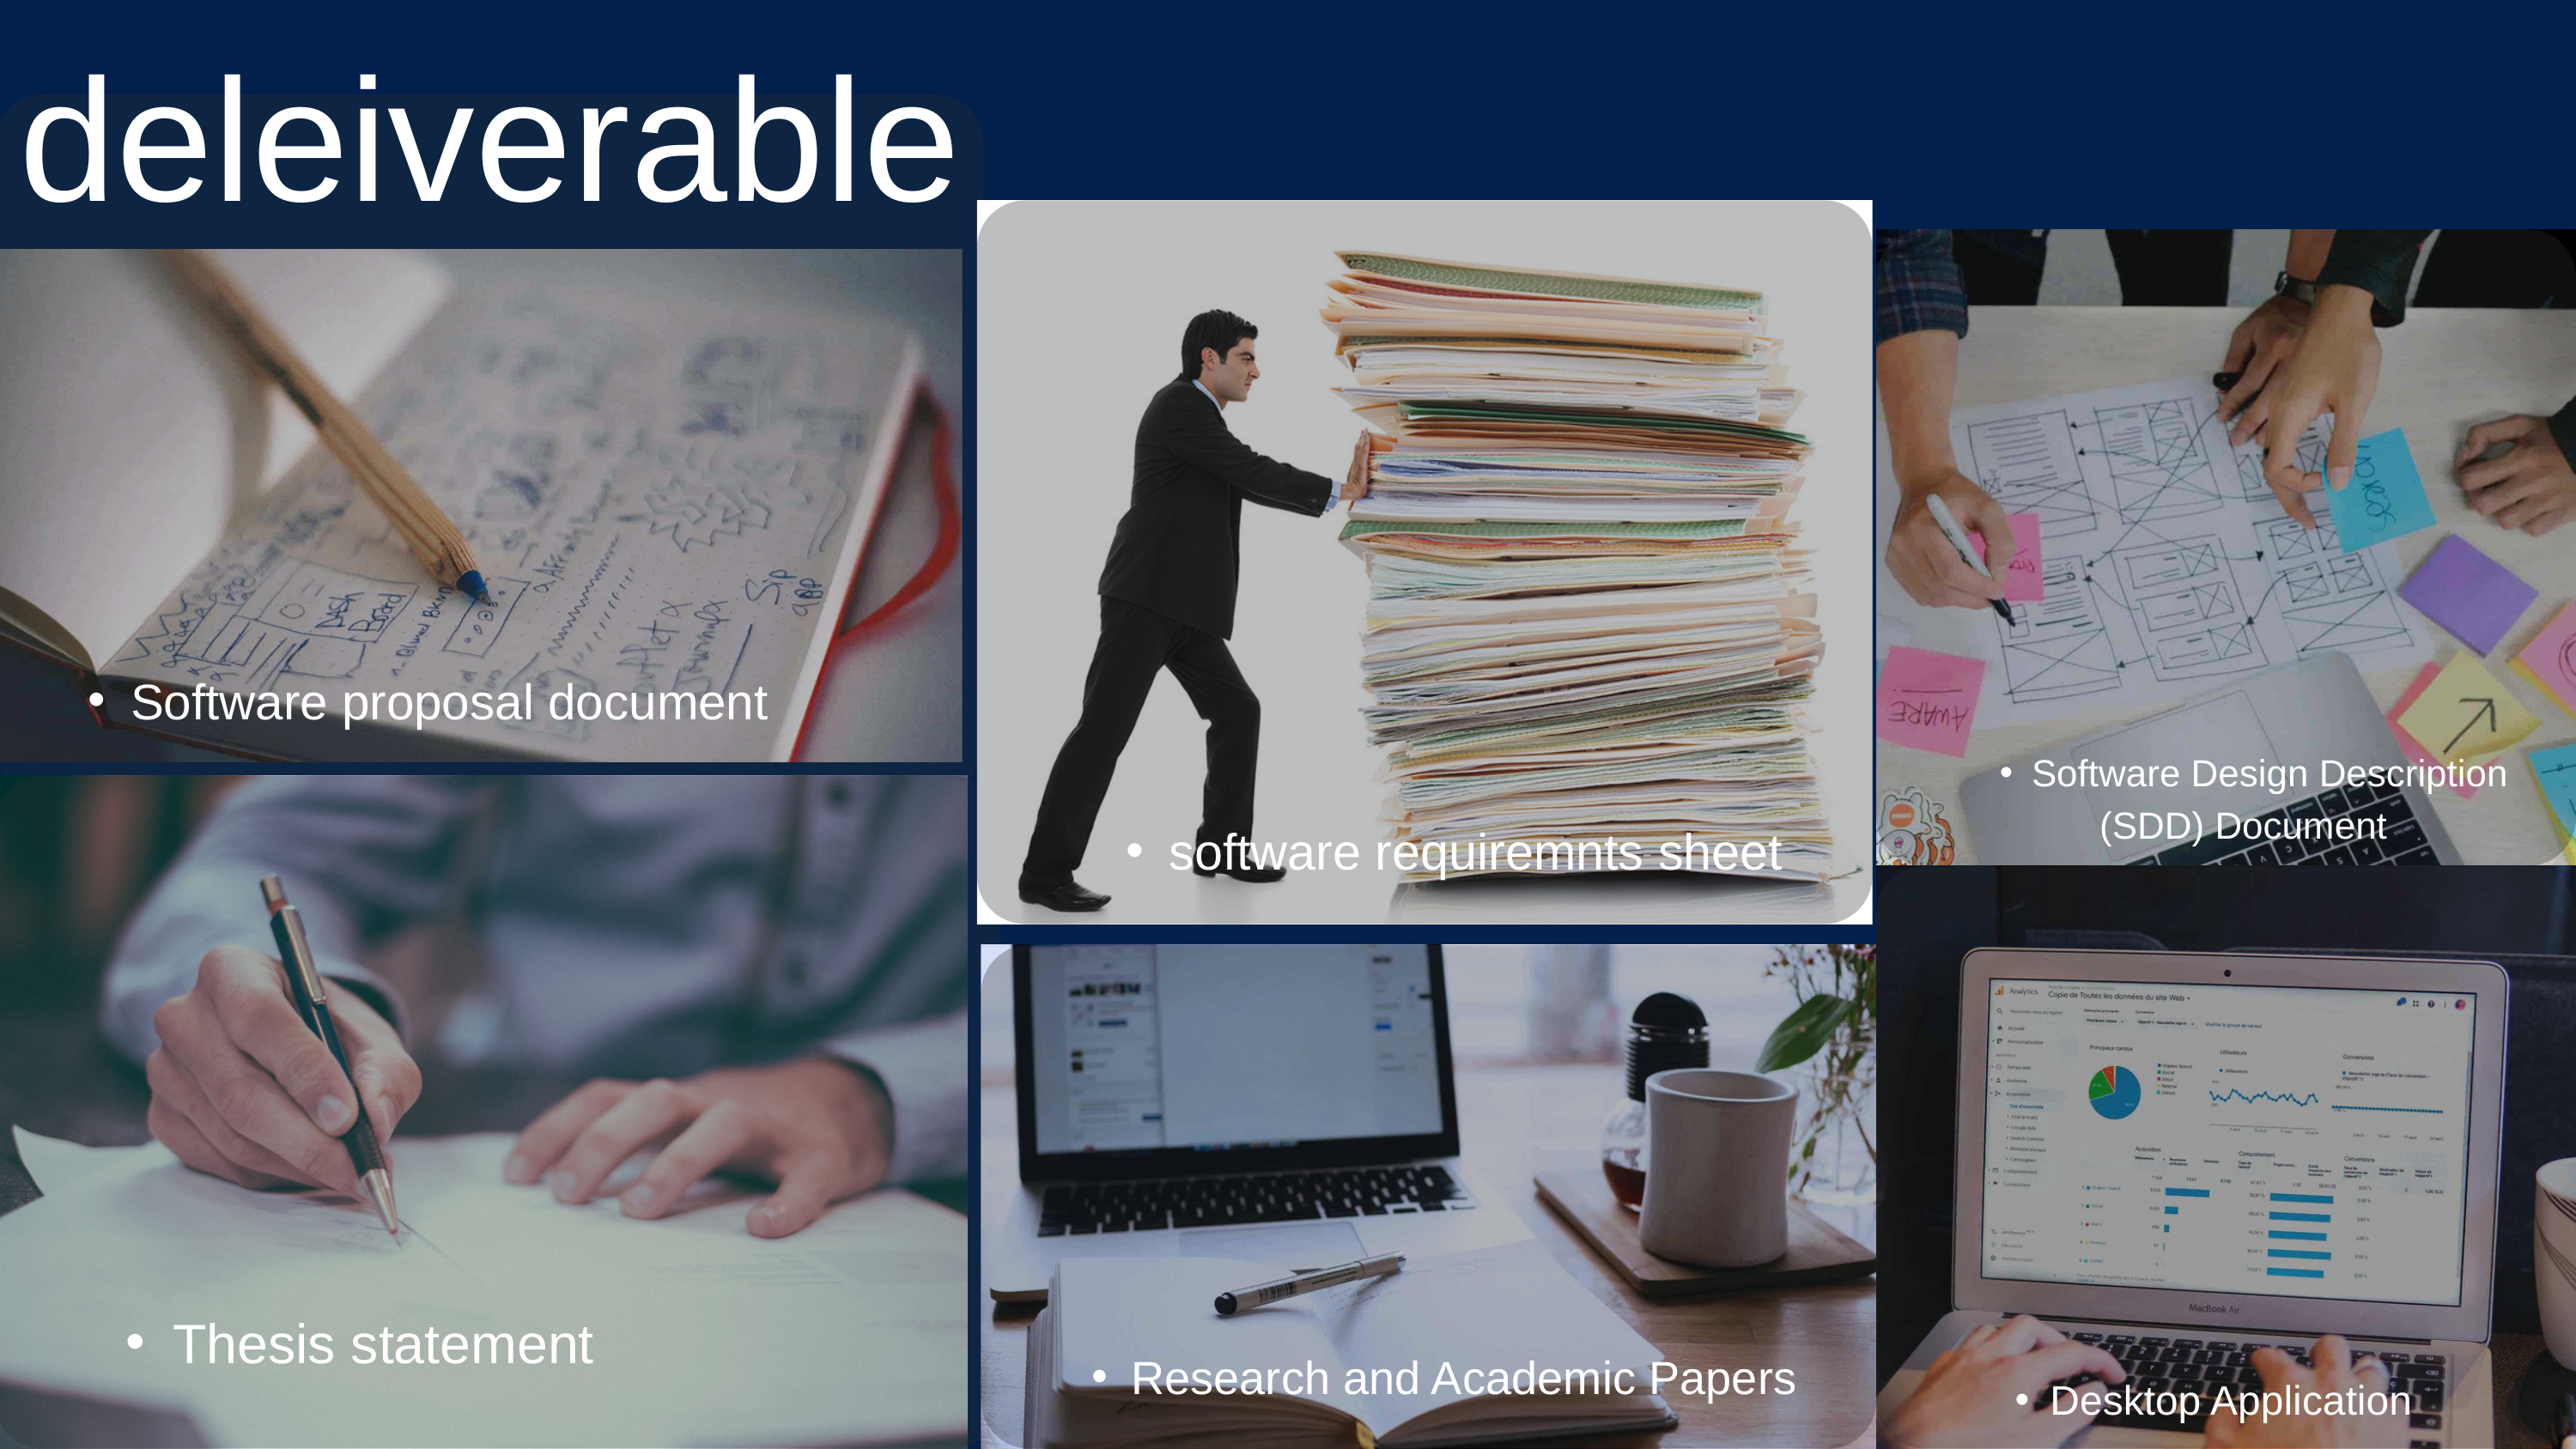

deleiverable

Software proposal document

software requiremnts sheet

Software Design Description
(SDD) Document

Thesis statement

Desktop Application

Research and Academic Papers